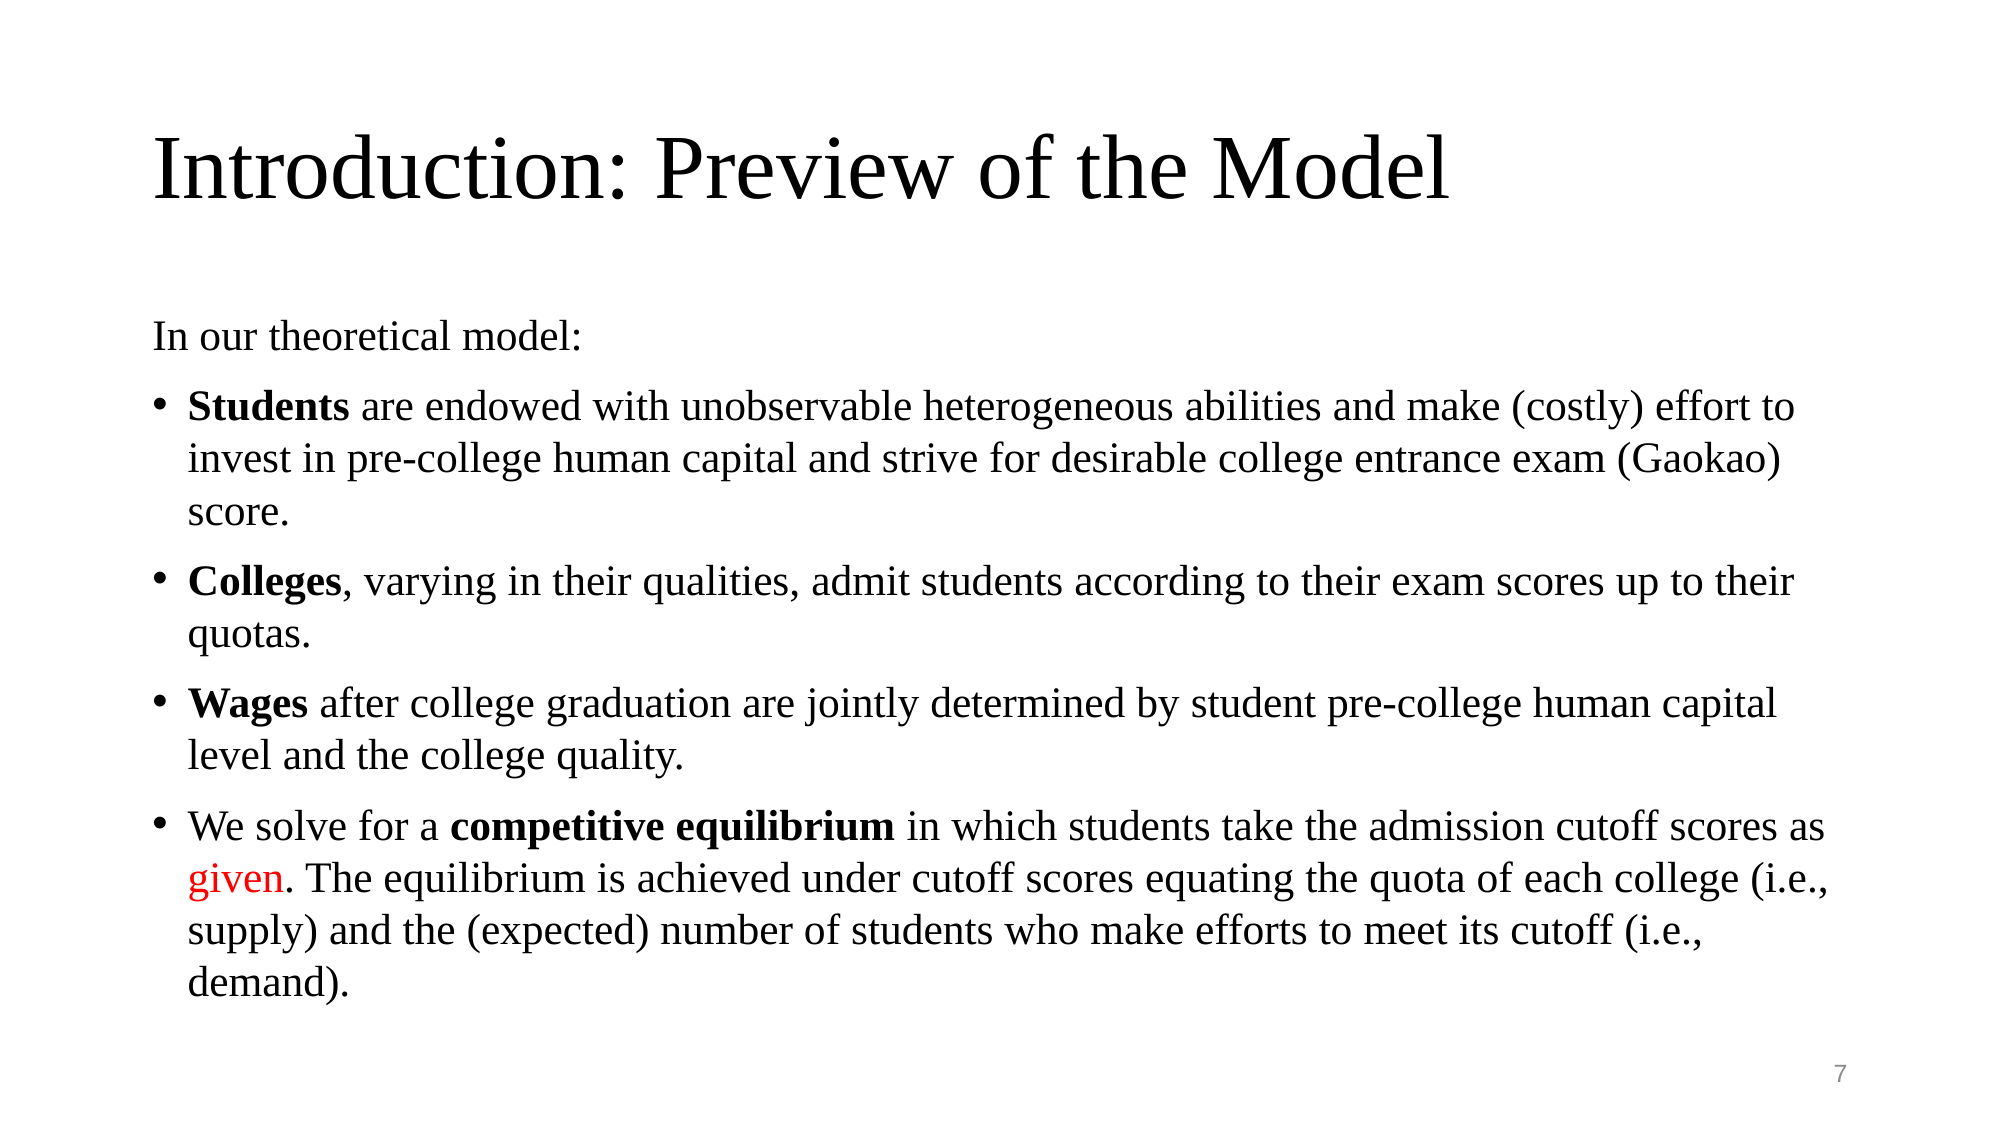

# Introduction: Preview of the Model
In our theoretical model:
Students are endowed with unobservable heterogeneous abilities and make (costly) effort to invest in pre-college human capital and strive for desirable college entrance exam (Gaokao) score.
Colleges, varying in their qualities, admit students according to their exam scores up to their quotas.
Wages after college graduation are jointly determined by student pre-college human capital level and the college quality.
We solve for a competitive equilibrium in which students take the admission cutoff scores as given. The equilibrium is achieved under cutoff scores equating the quota of each college (i.e., supply) and the (expected) number of students who make efforts to meet its cutoff (i.e., demand).

7